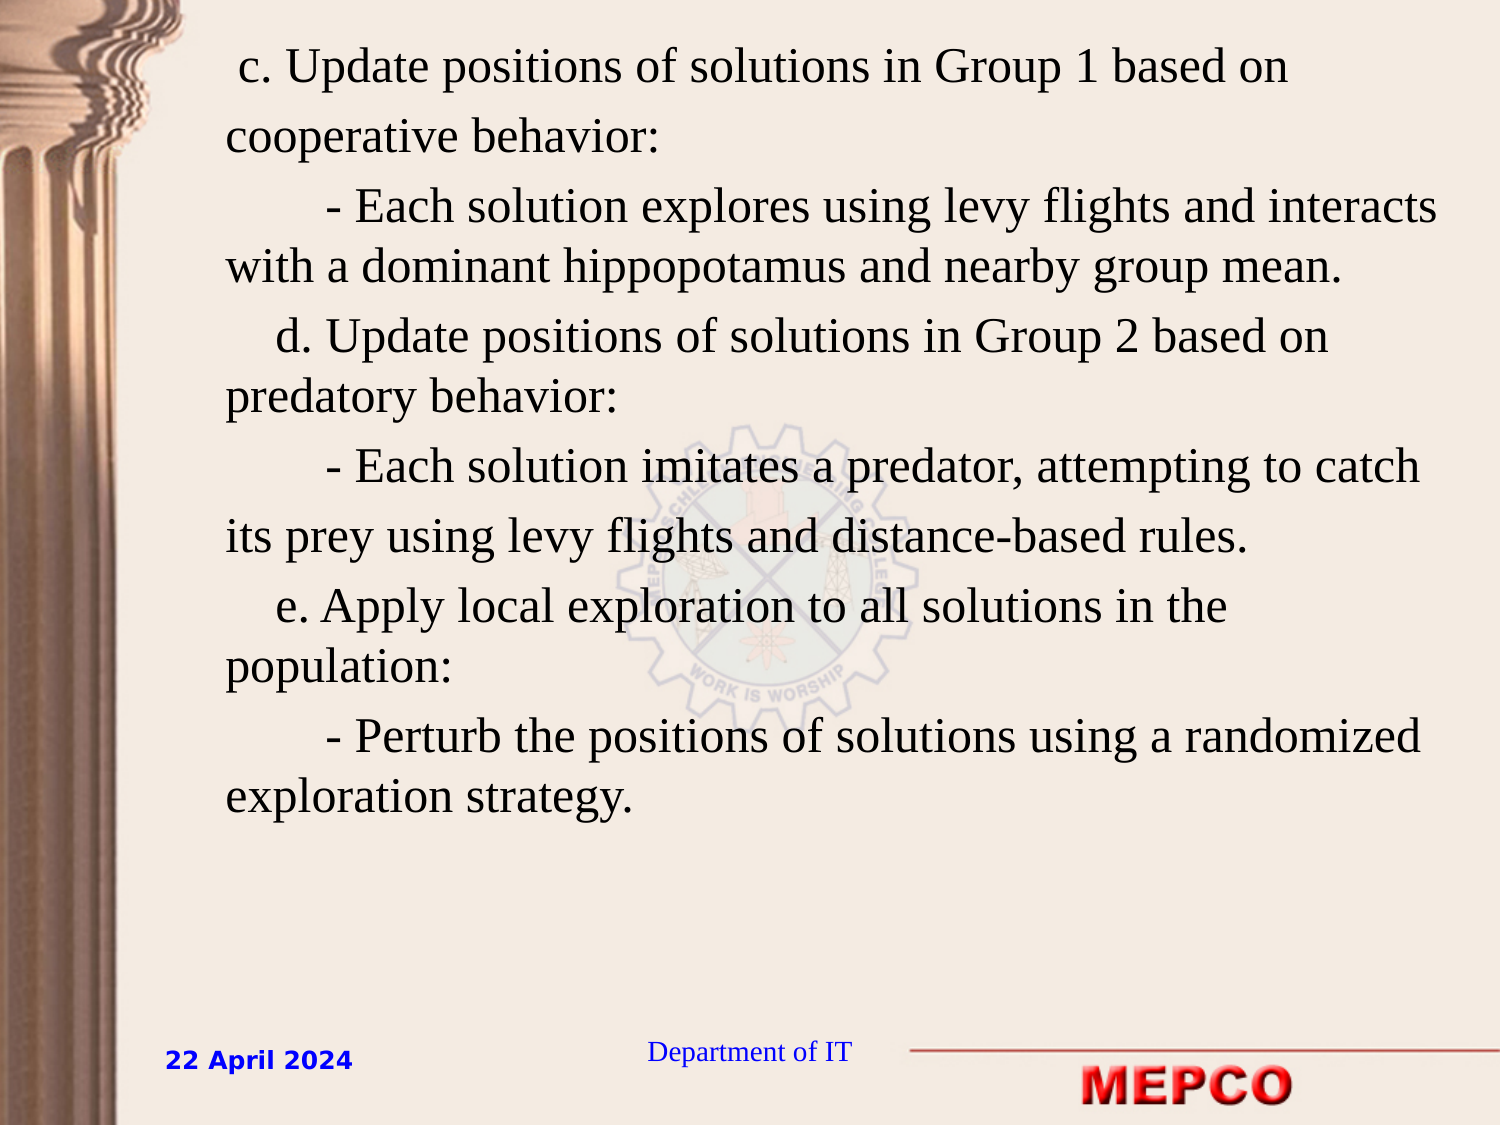

c. Update positions of solutions in Group 1 based on
cooperative behavior:
        - Each solution explores using levy flights and interacts with a dominant hippopotamus and nearby group mean.
    d. Update positions of solutions in Group 2 based on predatory behavior:
        - Each solution imitates a predator, attempting to catch
its prey using levy flights and distance-based rules.
    e. Apply local exploration to all solutions in the population:
        - Perturb the positions of solutions using a randomized exploration strategy.
Department of IT